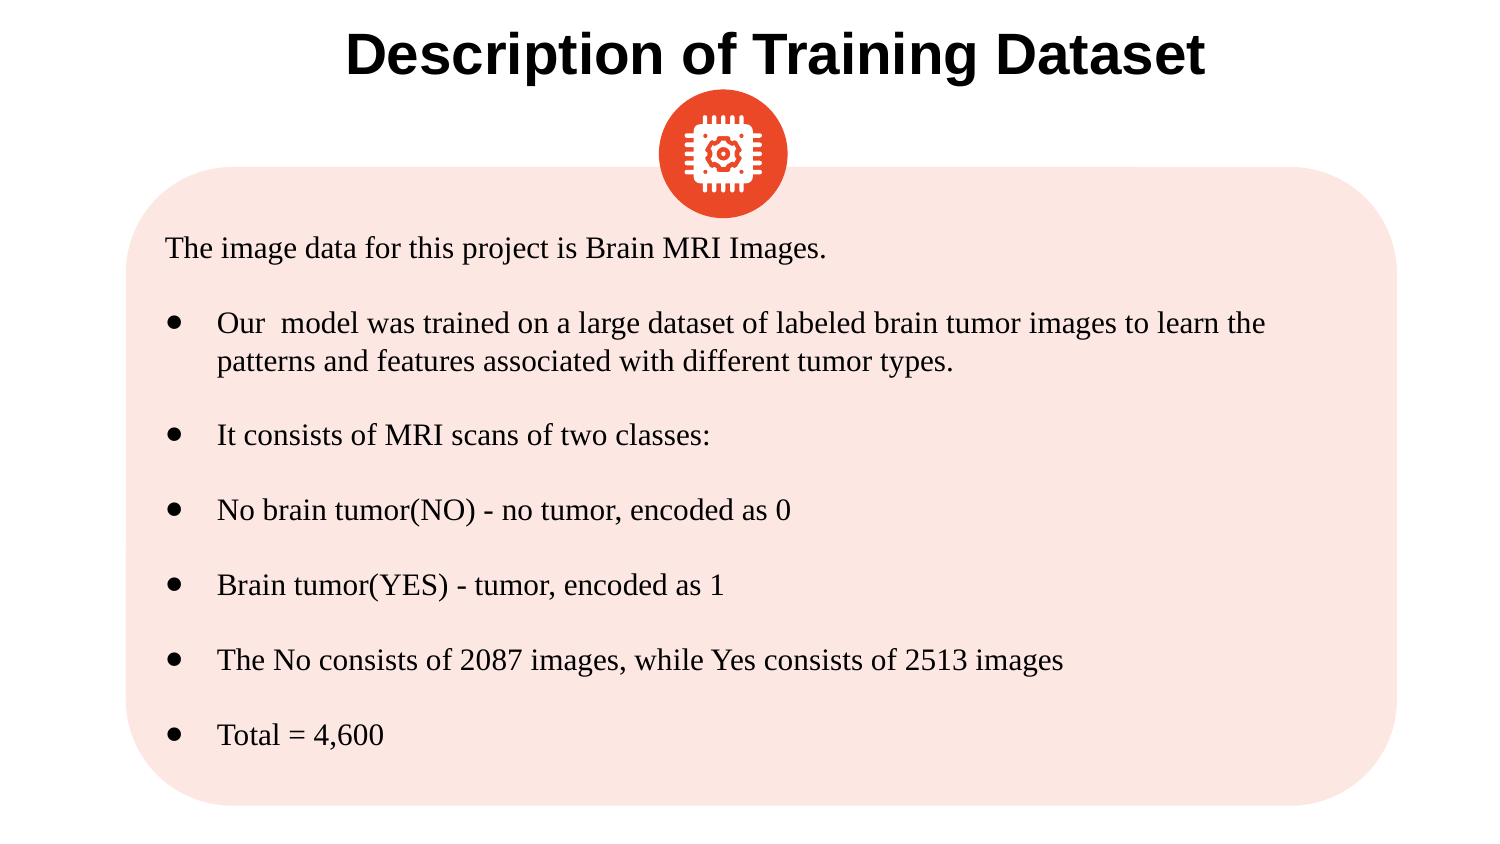

# Description of Training Dataset

The image data for this project is Brain MRI Images.

Our  model was trained on a large dataset of labeled brain tumor images to learn the patterns and features associated with different tumor types.

It consists of MRI scans of two classes:

No brain tumor(NO) - no tumor, encoded as 0

Brain tumor(YES) - tumor, encoded as 1

The No consists of 2087 images, while Yes consists of 2513 images

Total = 4,600